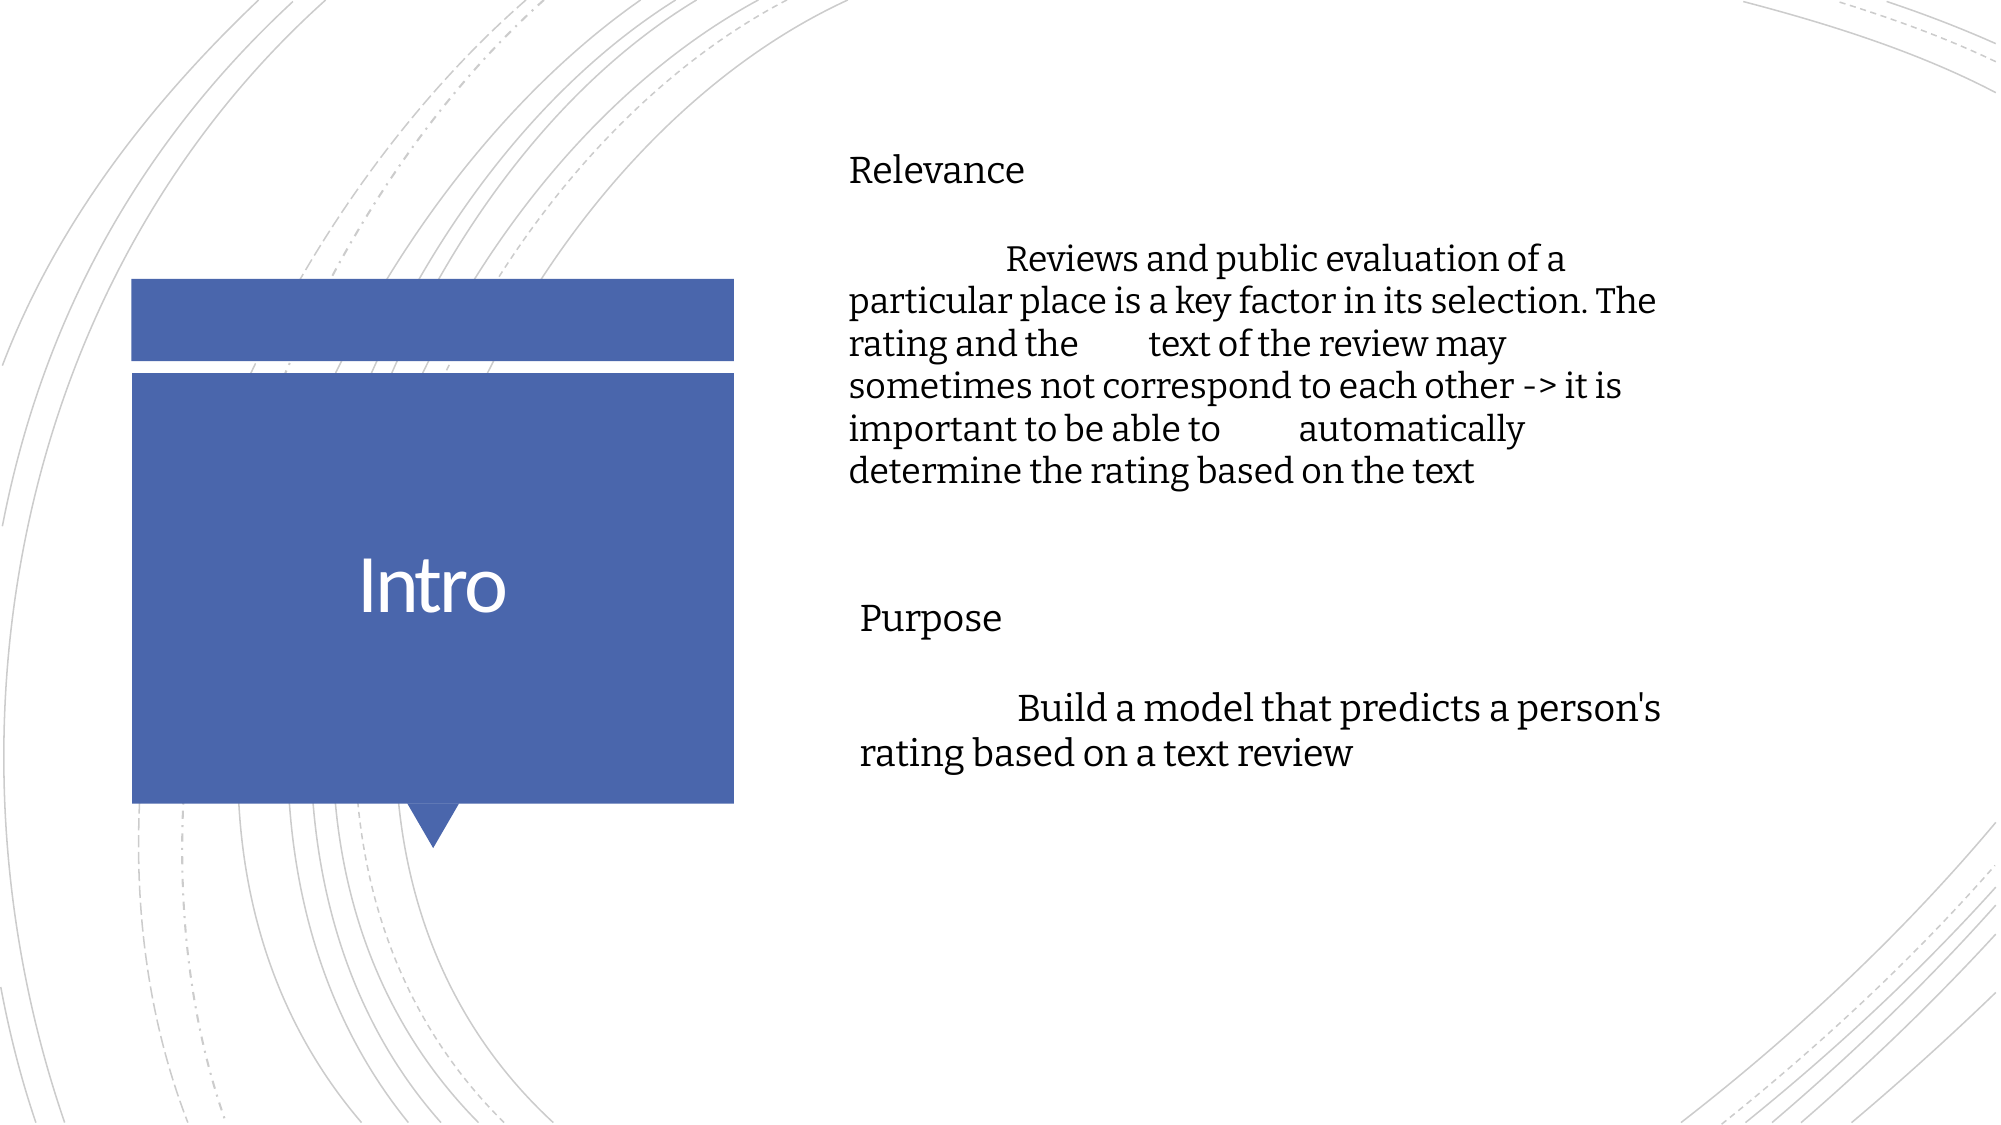

Relevance

	 Reviews and public evaluation of a particular place is a key factor in its selection. The rating and the 	text of the review may sometimes not correspond to each other -> it is important to be able to 	automatically determine the rating based on the text
# Intro
Purpose

	 Build a model that predicts a person's rating based on a text review